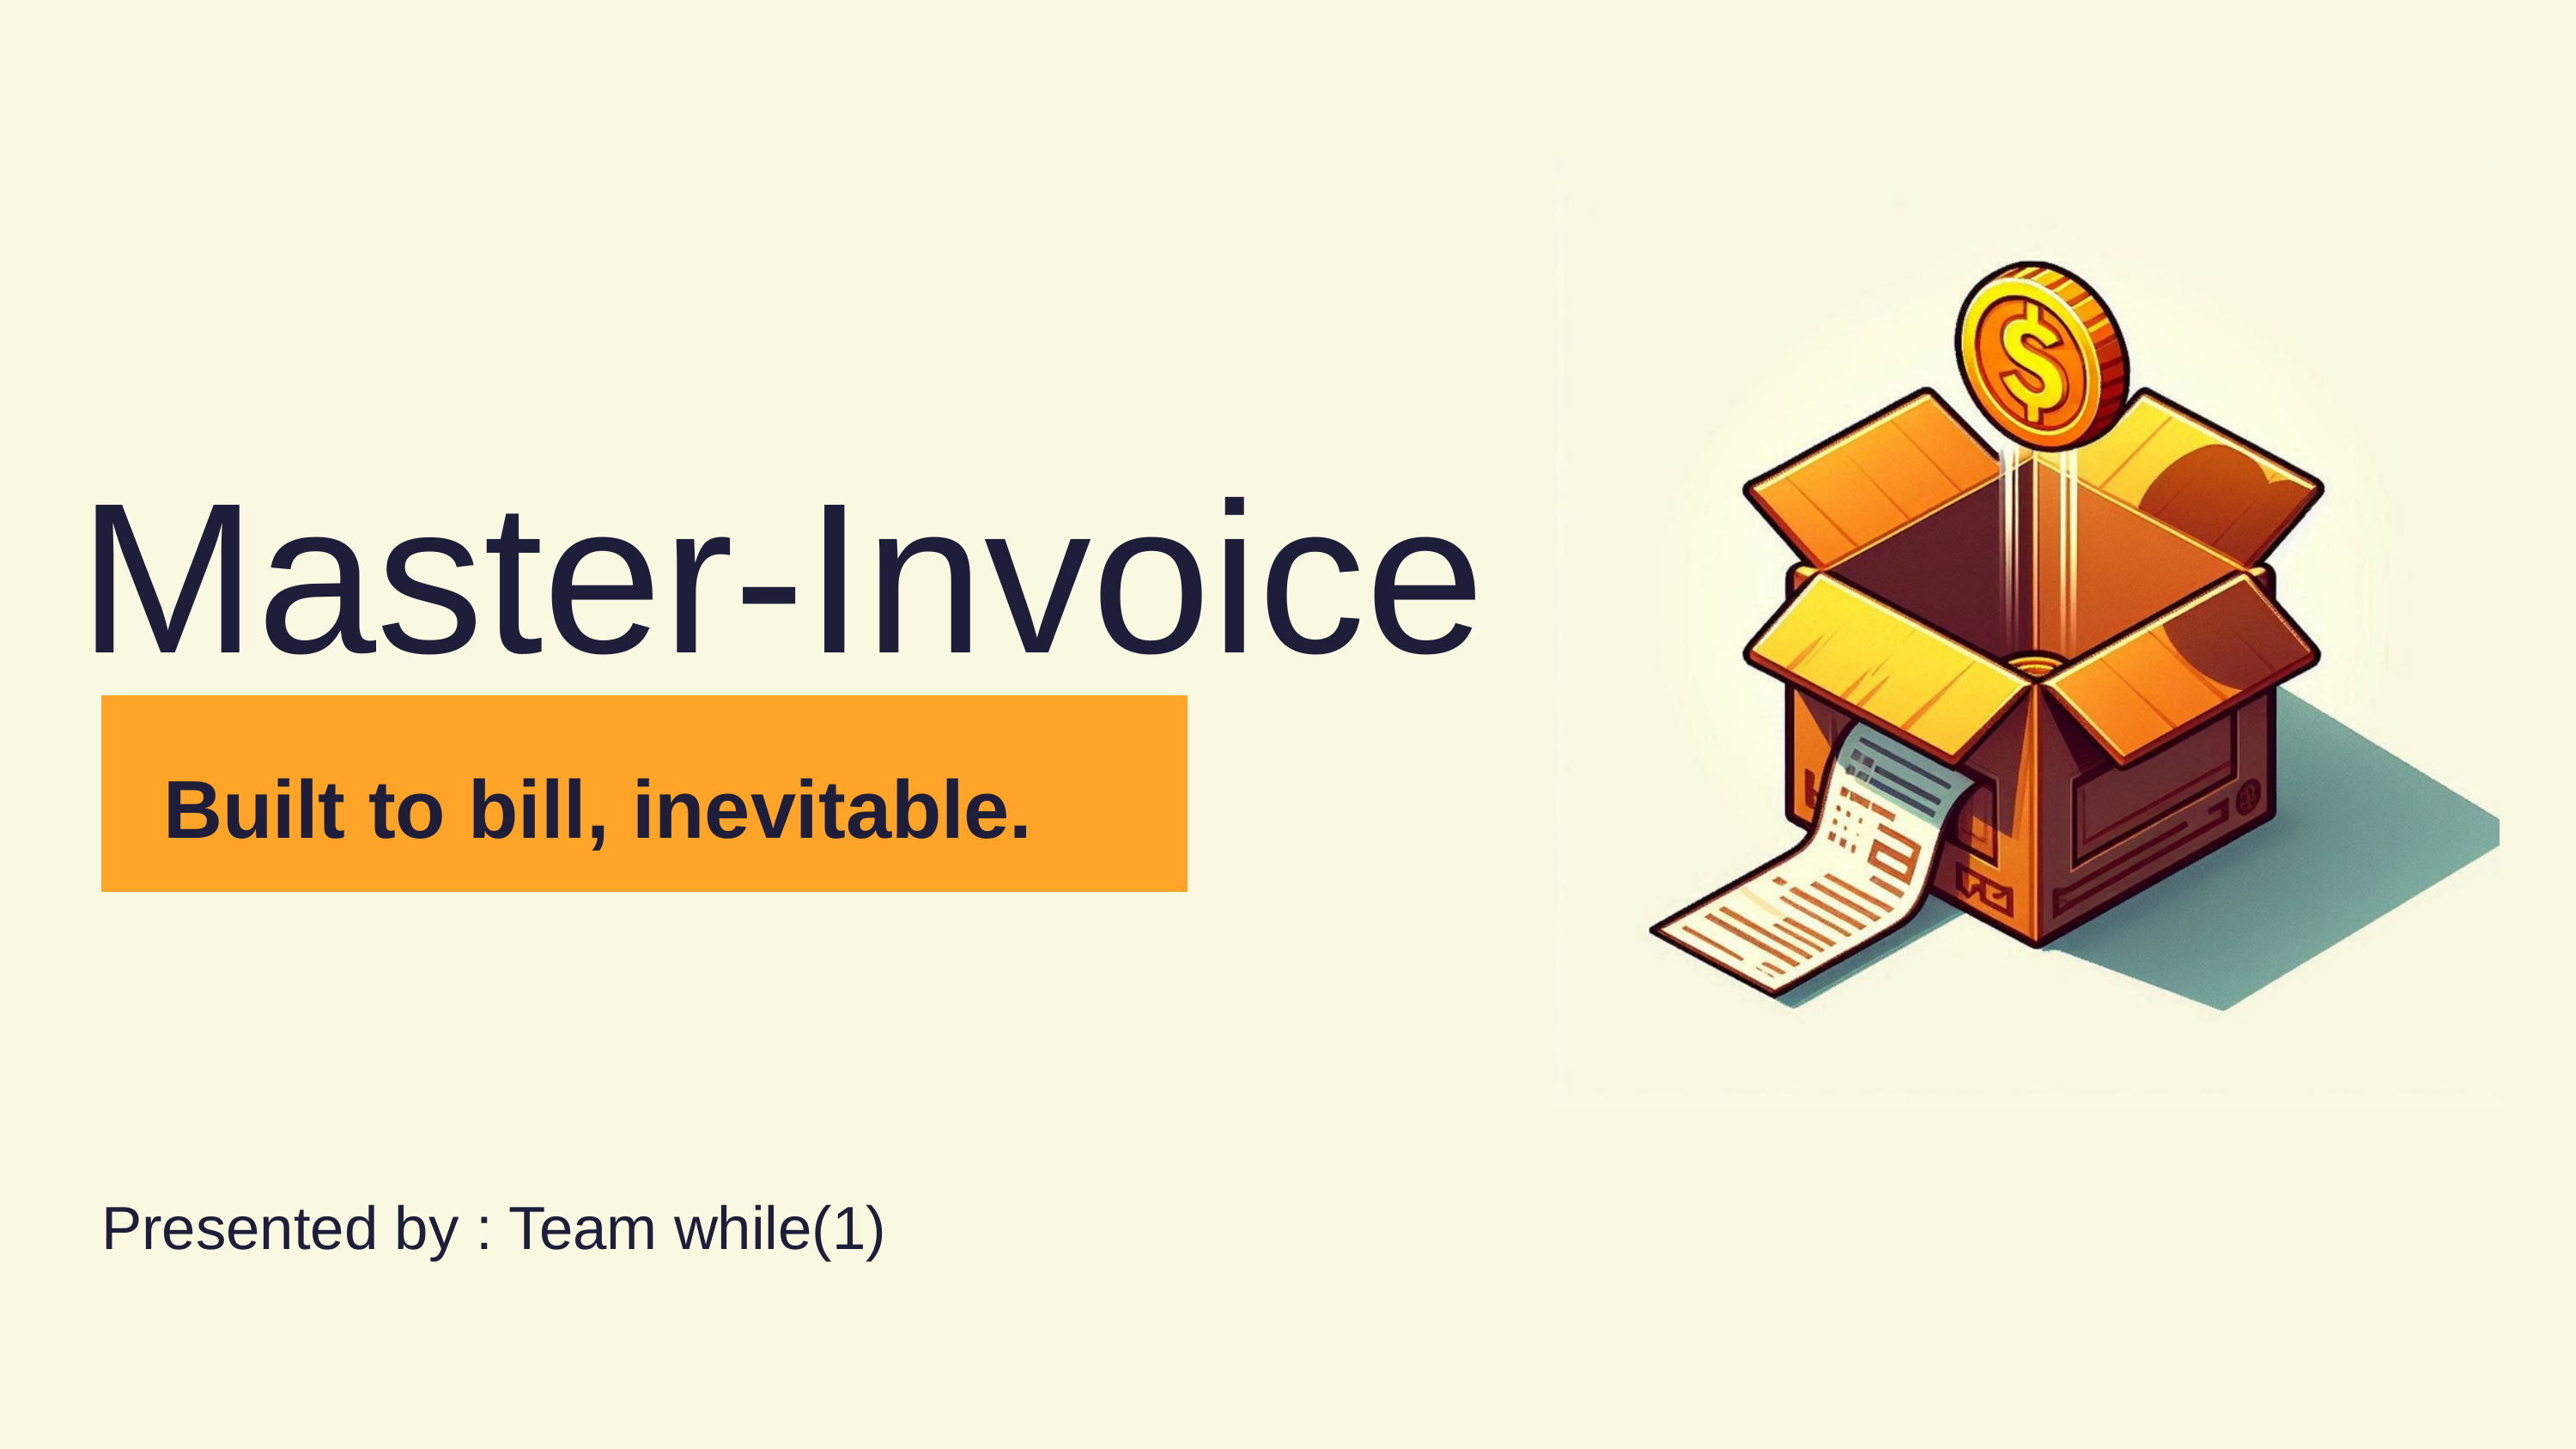

Master-Invoice

Built to bill, inevitable.
Presented by : Team while(1)